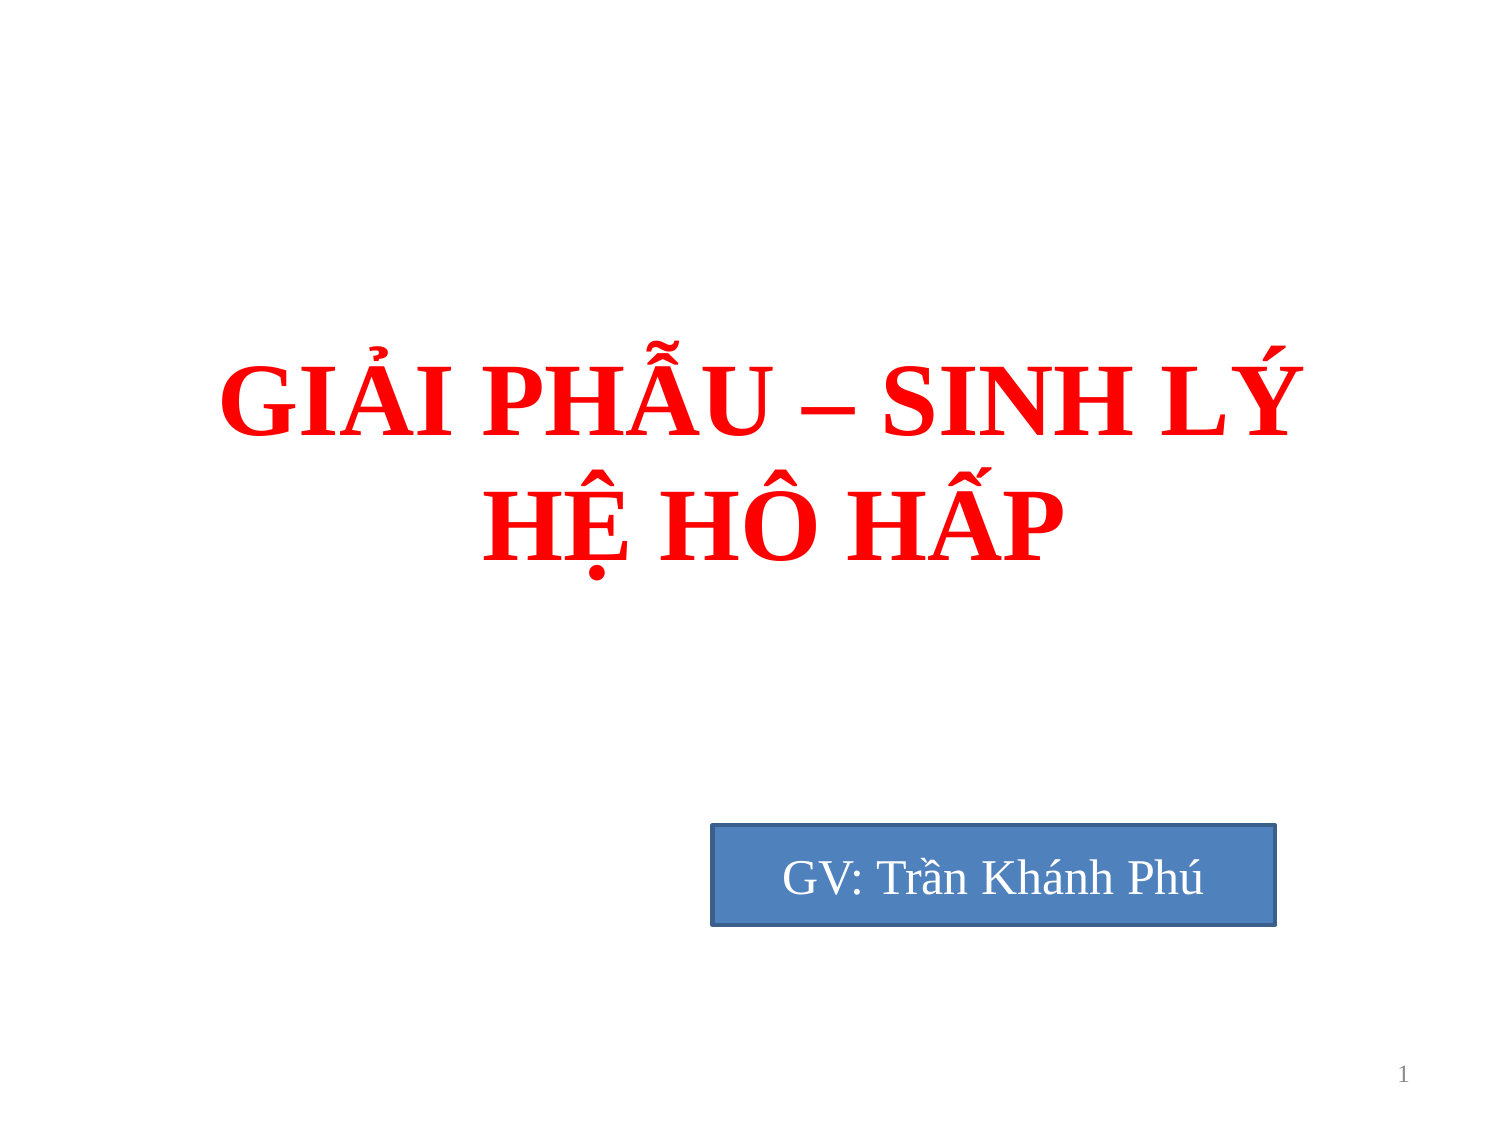

# GIẢI PHẪU – SINH LÝ HỆ HÔ HẤP
GV: Trần Khánh Phú
1